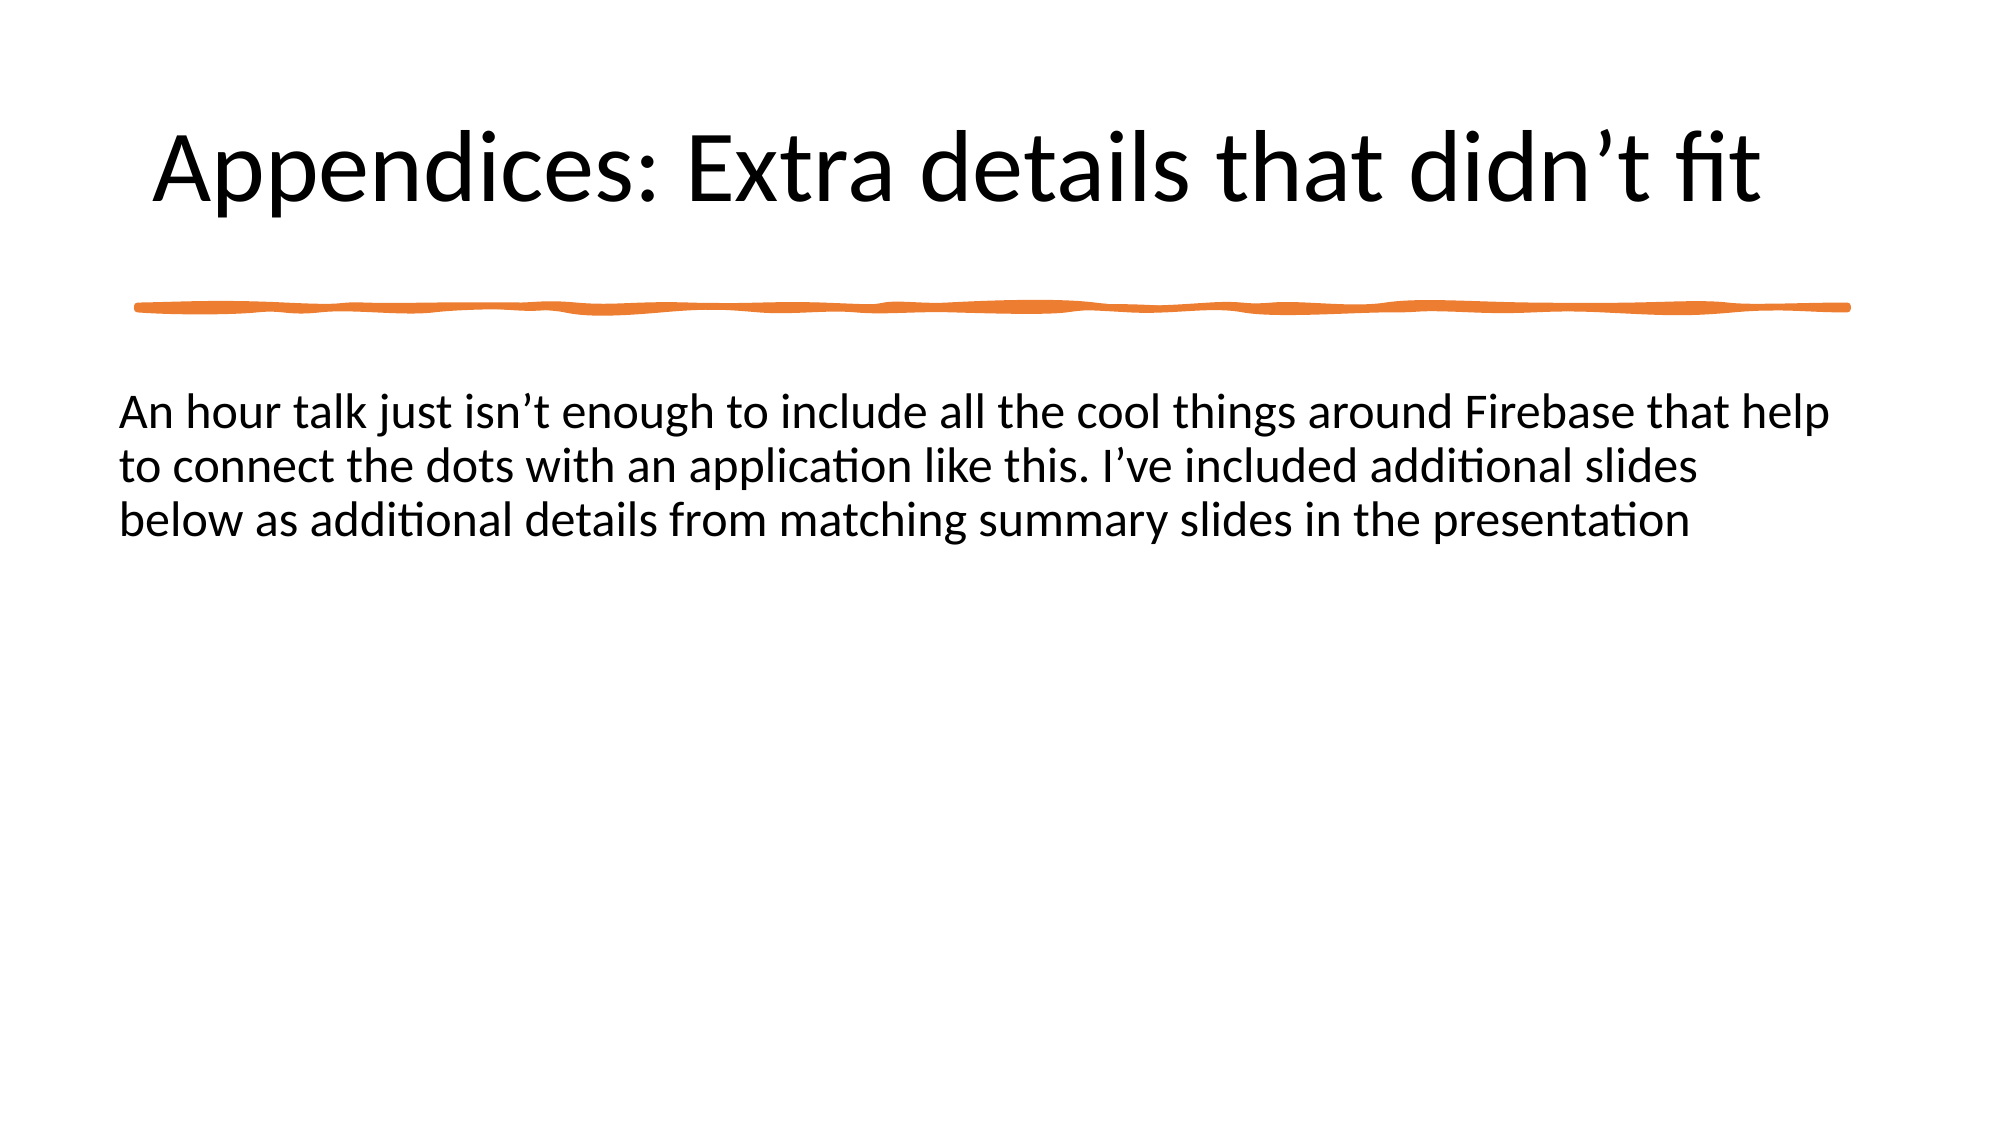

# Appendices: Extra details that didn’t fit

An hour talk just isn’t enough to include all the cool things around Firebase that help to connect the dots with an application like this. I’ve included additional slides below as additional details from matching summary slides in the presentation